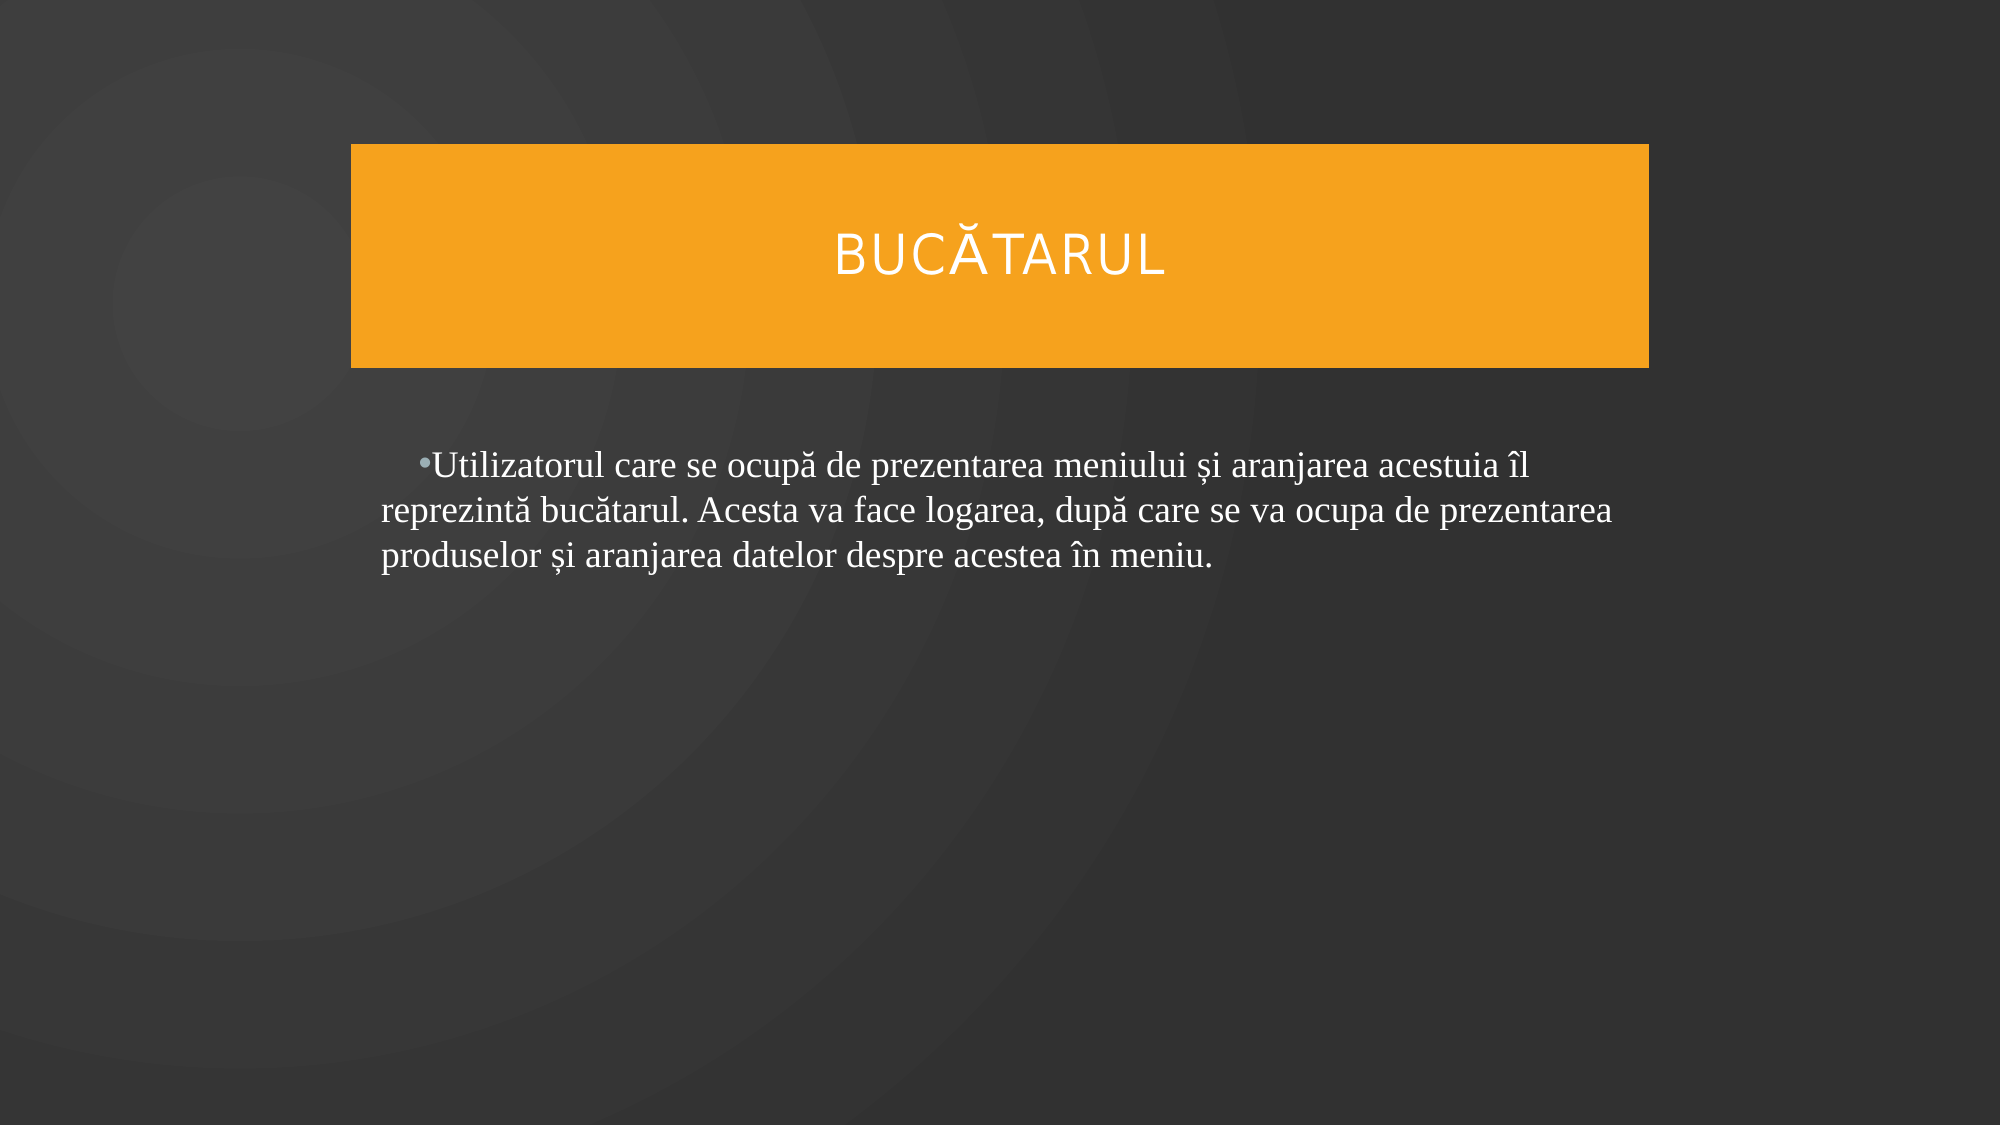

# Bucătarul
Utilizatorul care se ocupă de prezentarea meniului și aranjarea acestuia îl reprezintă bucătarul. Acesta va face logarea, după care se va ocupa de prezentarea produselor și aranjarea datelor despre acestea în meniu.